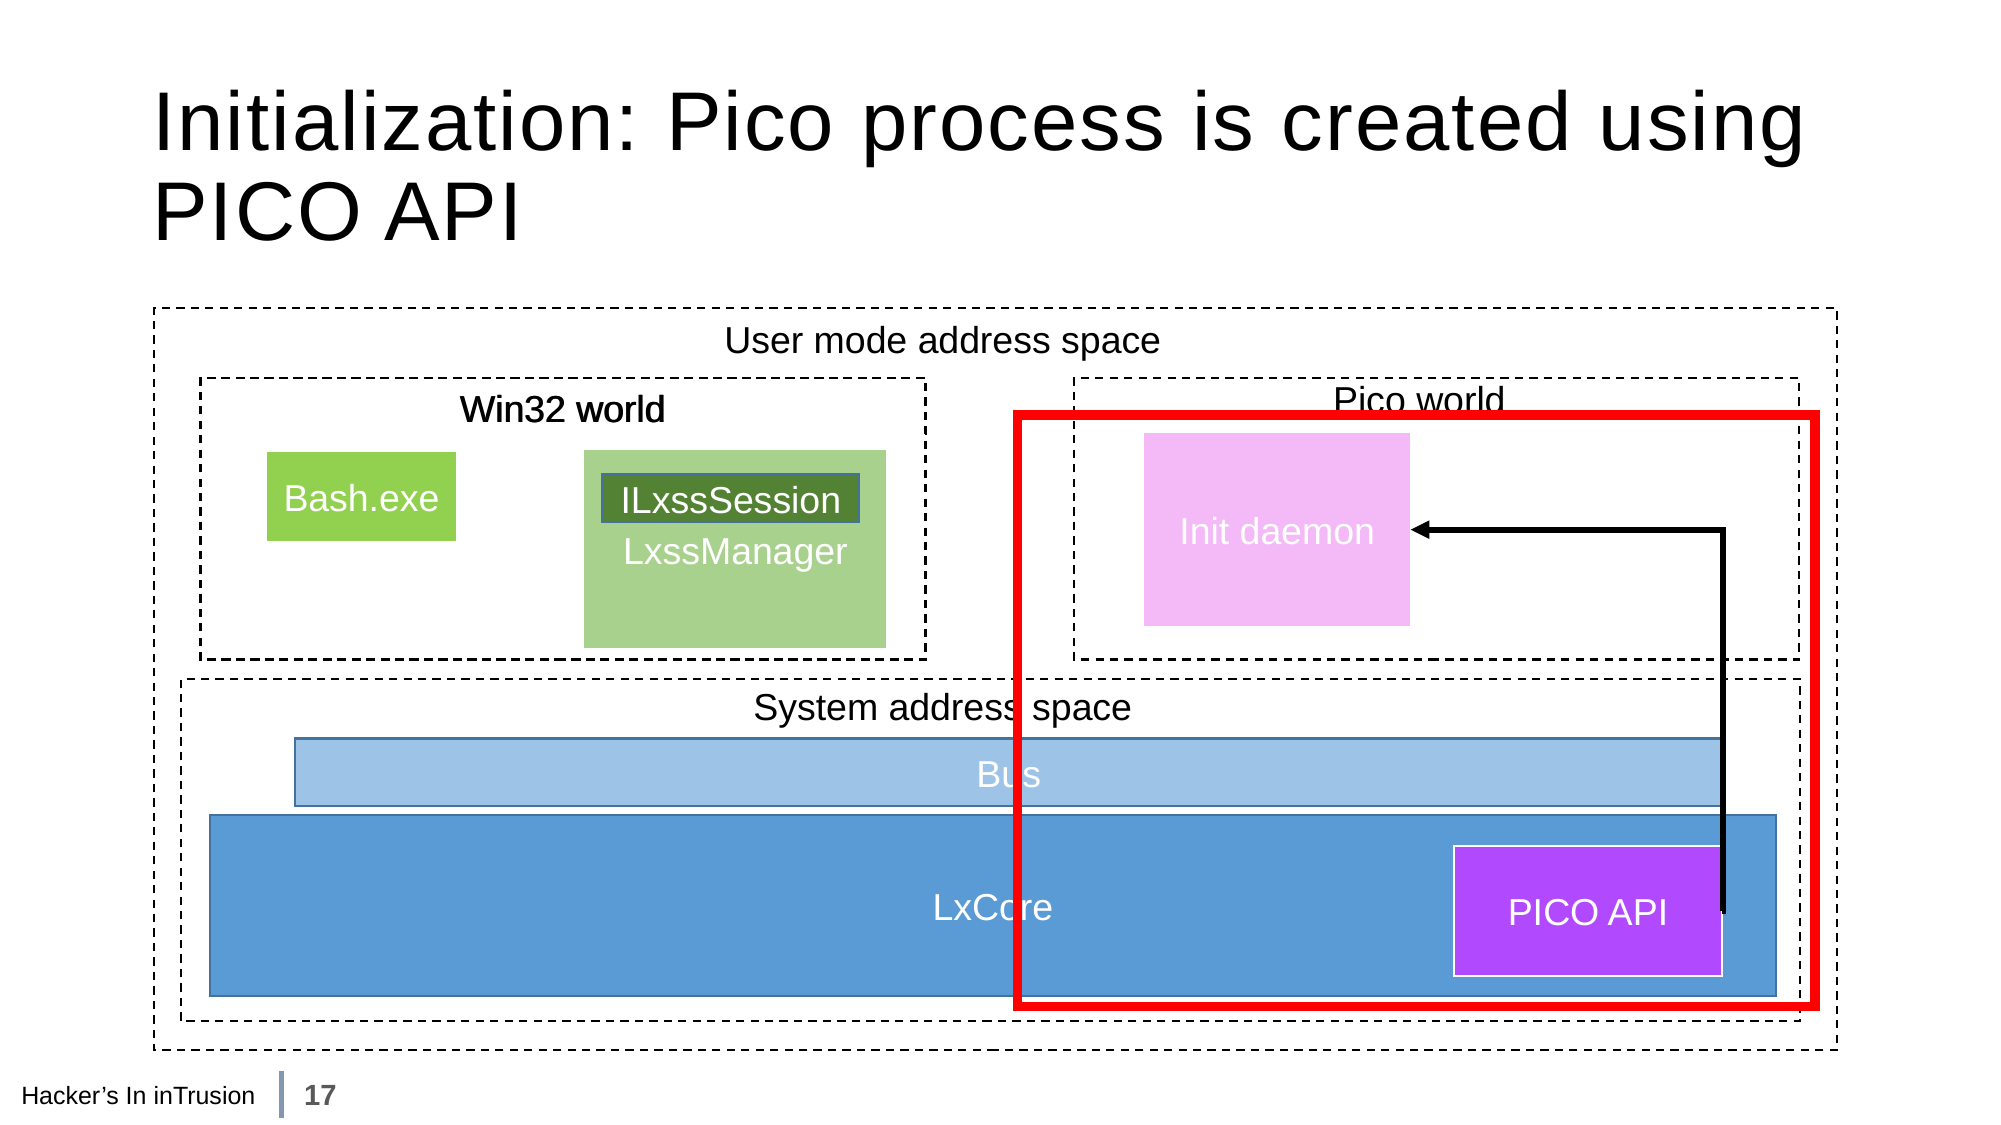

# Initialization: Pico process is created using PICO API

User mode address space
Pico world
Win32 world
Win32 world

Init daemon
LxssManager
Bash.exe
Bash.exe
ILxssSession
System address space

Bus
LxCore
PICO API